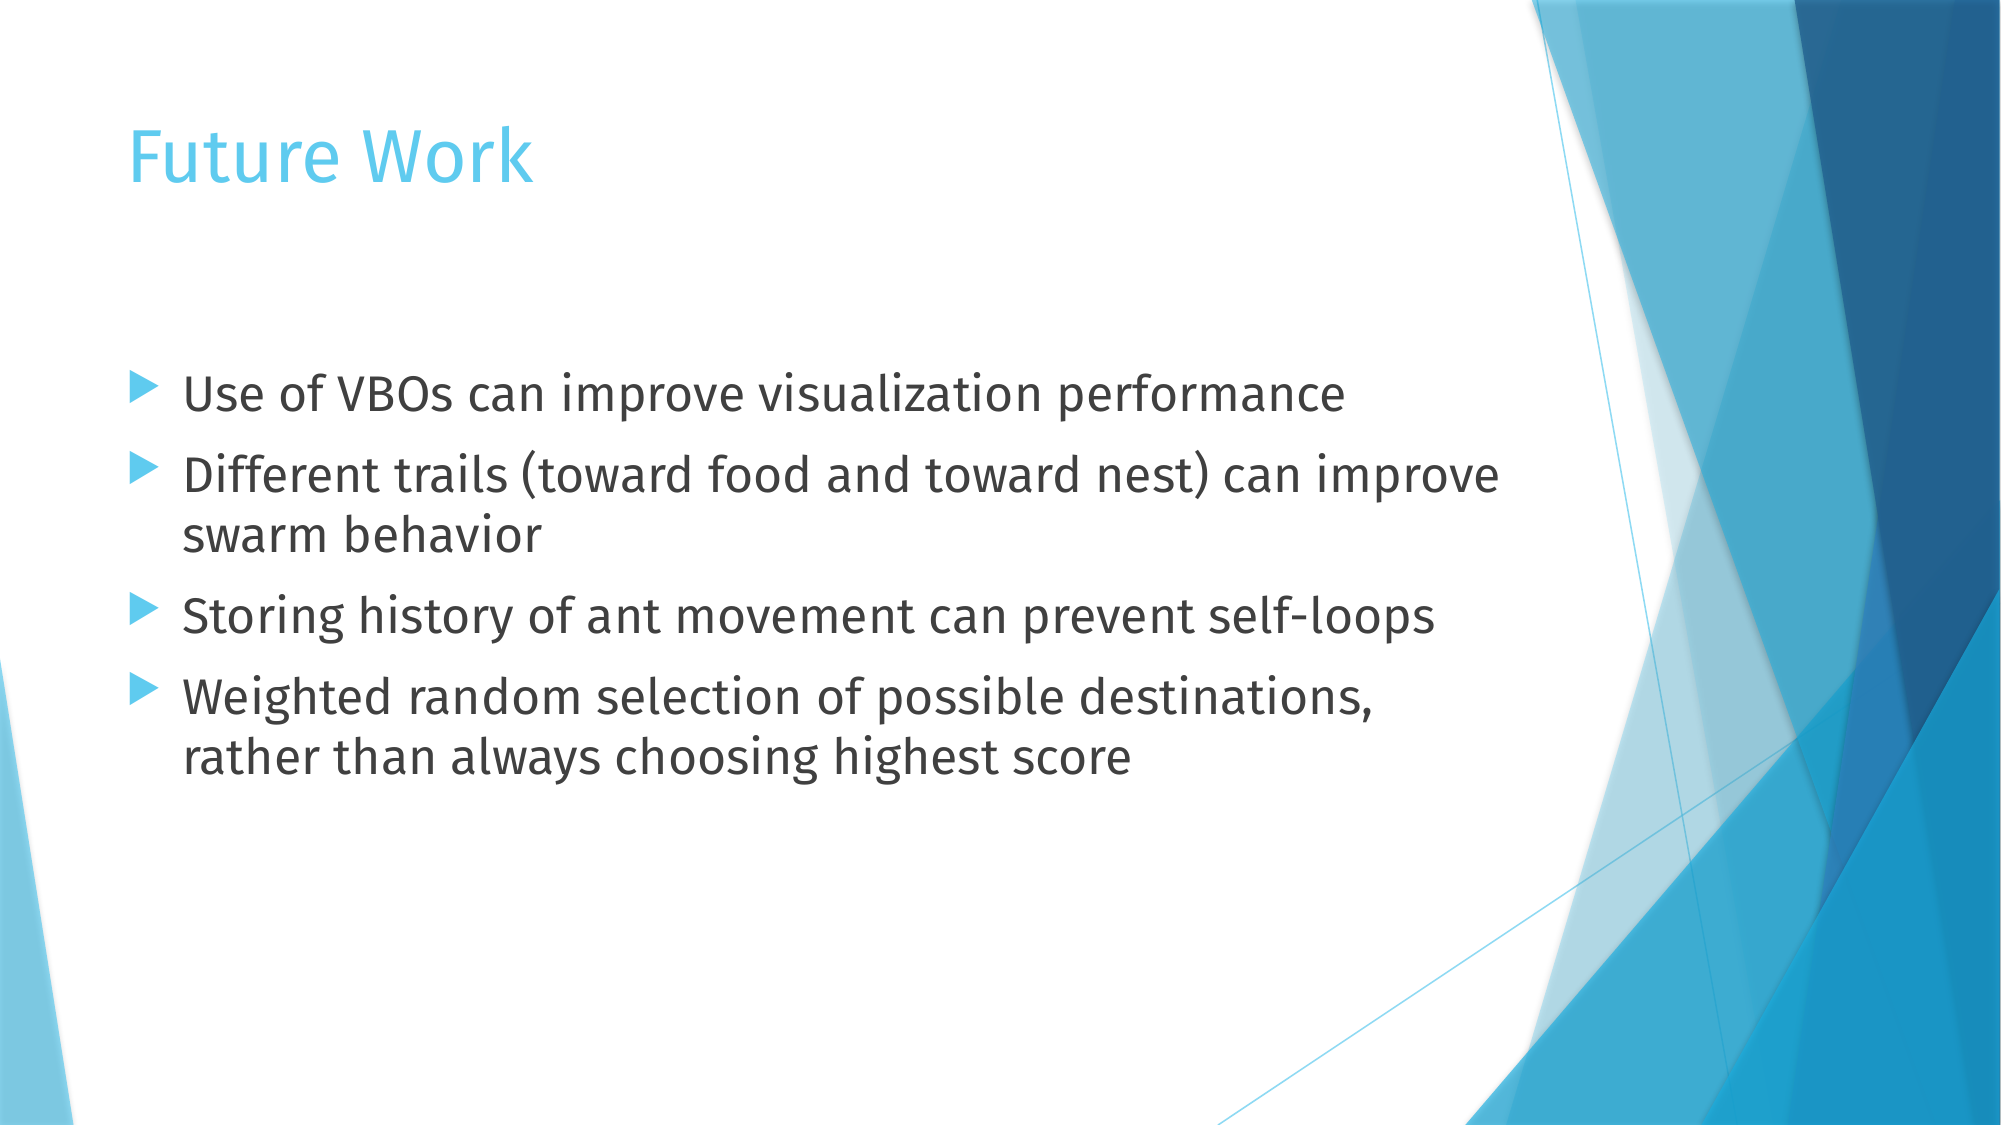

# Future Work
Use of VBOs can improve visualization performance
Different trails (toward food and toward nest) can improve swarm behavior
Storing history of ant movement can prevent self-loops
Weighted random selection of possible destinations, rather than always choosing highest score